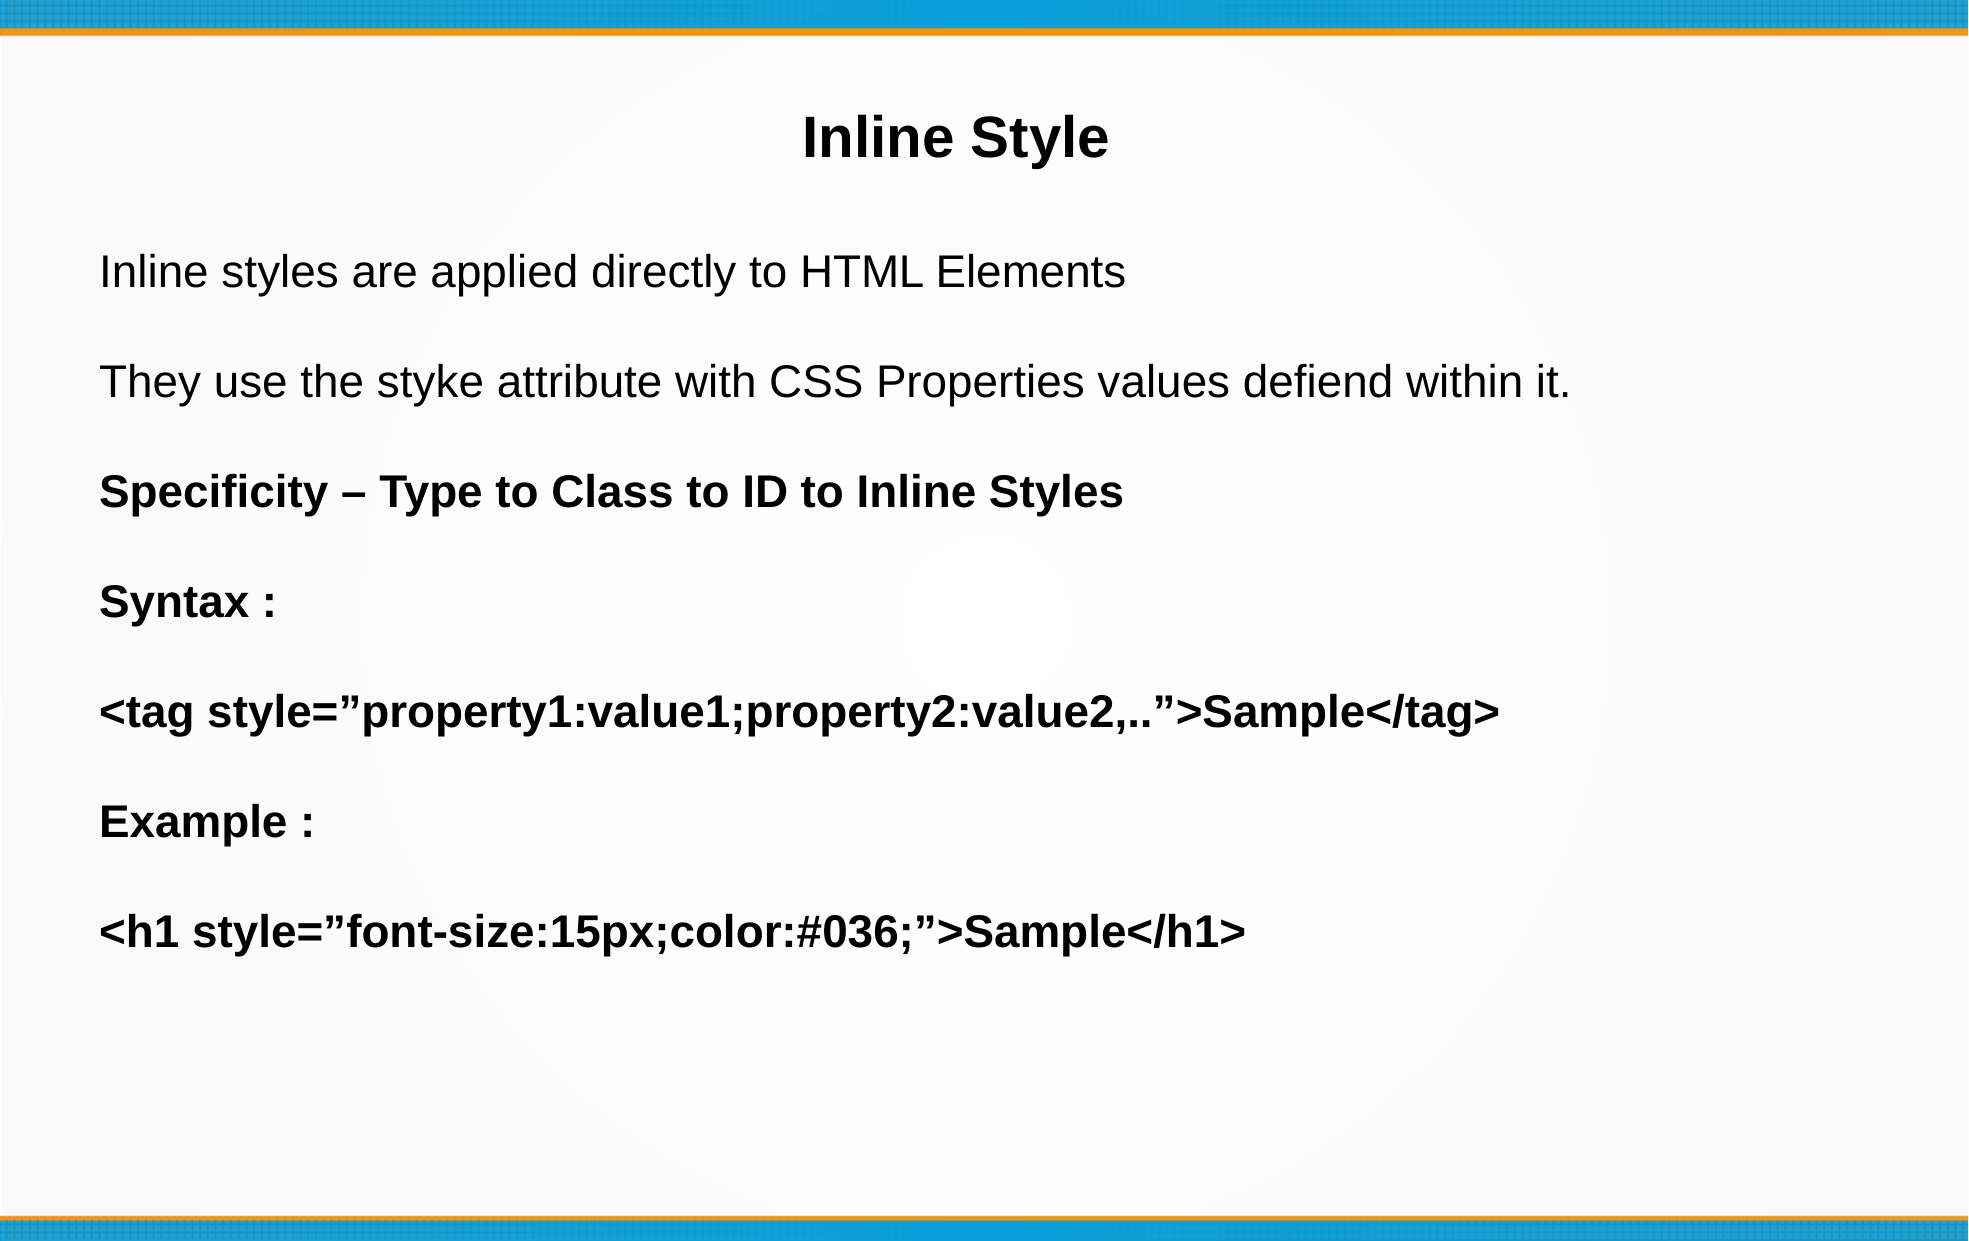

Inline Style
Inline styles are applied directly to HTML Elements
They use the styke attribute with CSS Properties values defiend within it.
Specificity – Type to Class to ID to Inline Styles
Syntax :
<tag style=”property1:value1;property2:value2,..”>Sample</tag>
Example :
<h1 style=”font-size:15px;color:#036;”>Sample</h1>